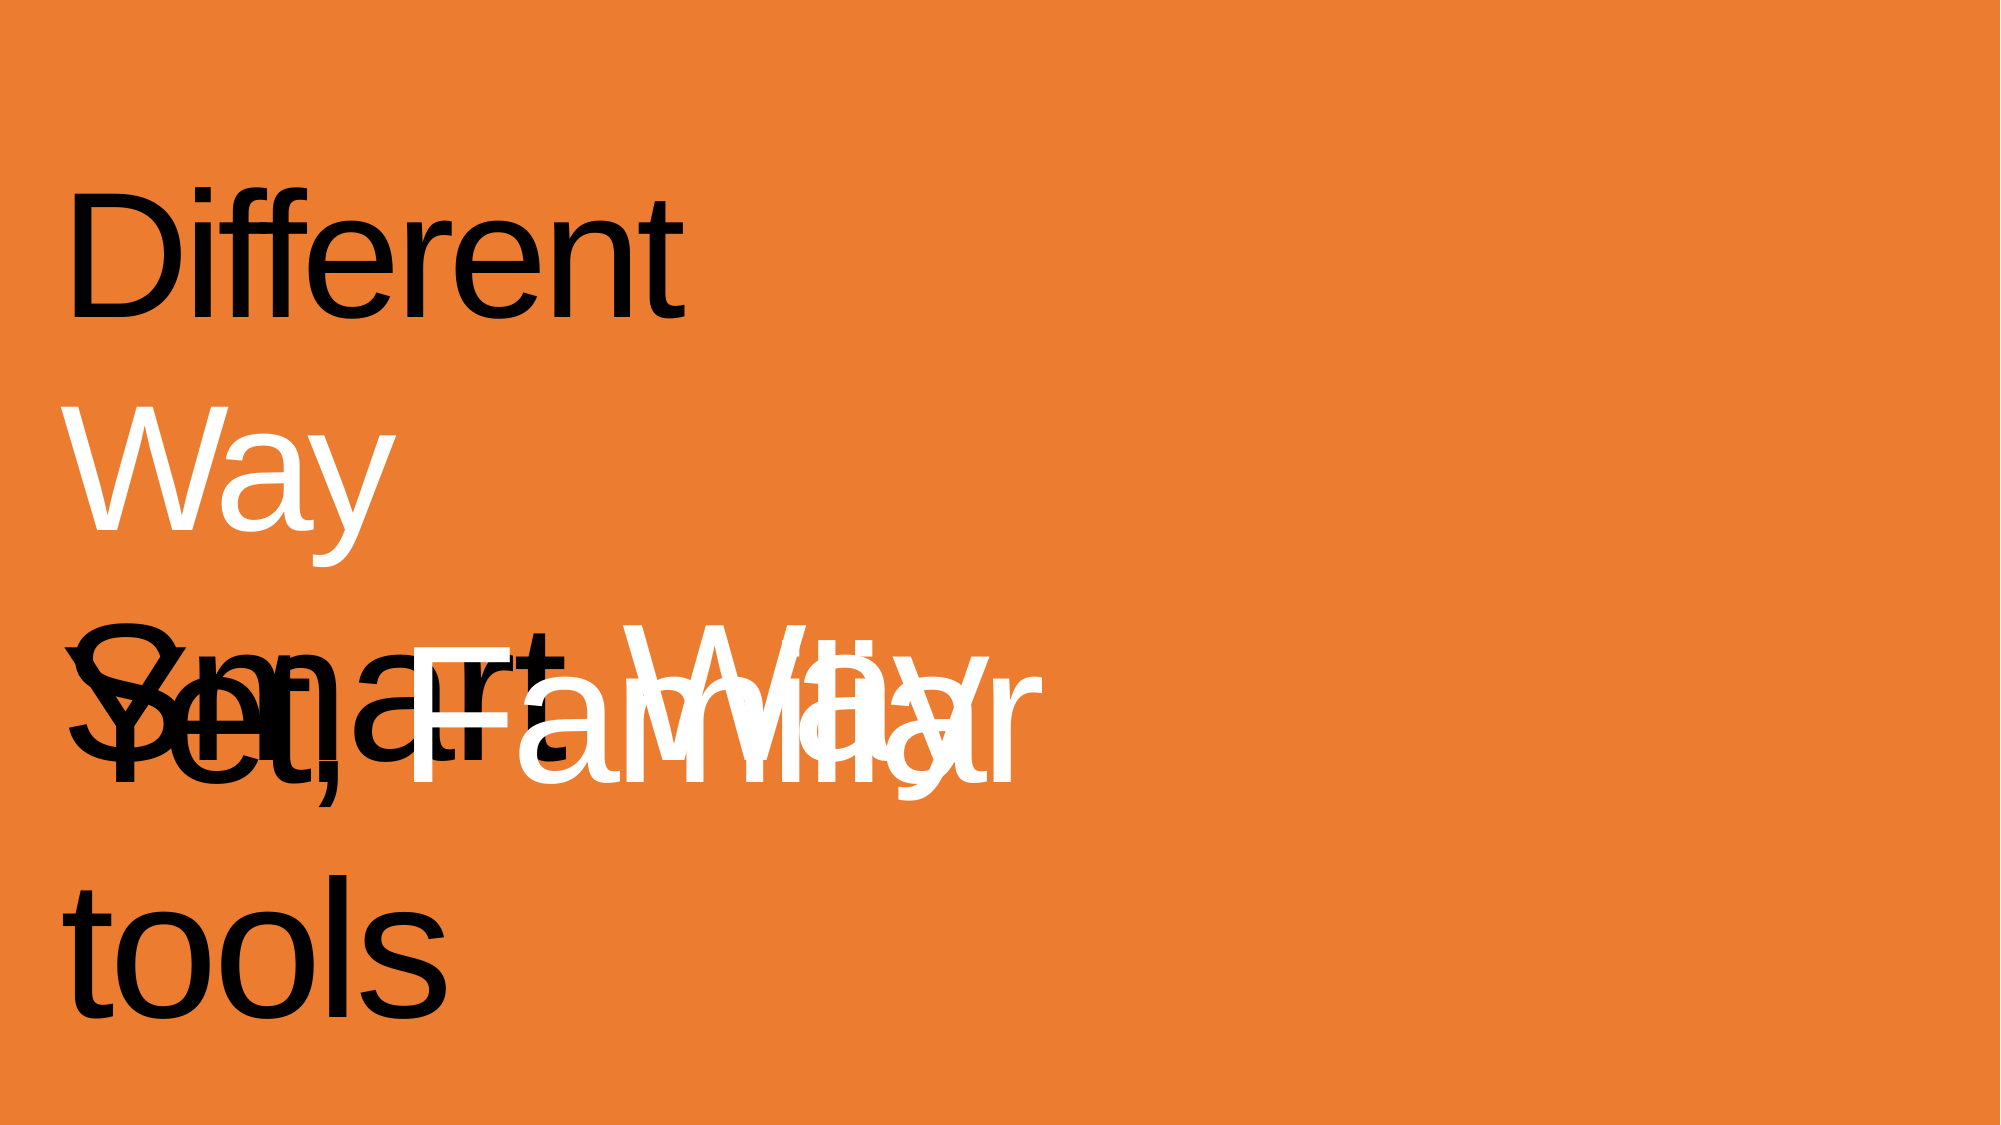

# Different Way
Smart Way
Yet, Familiar tools